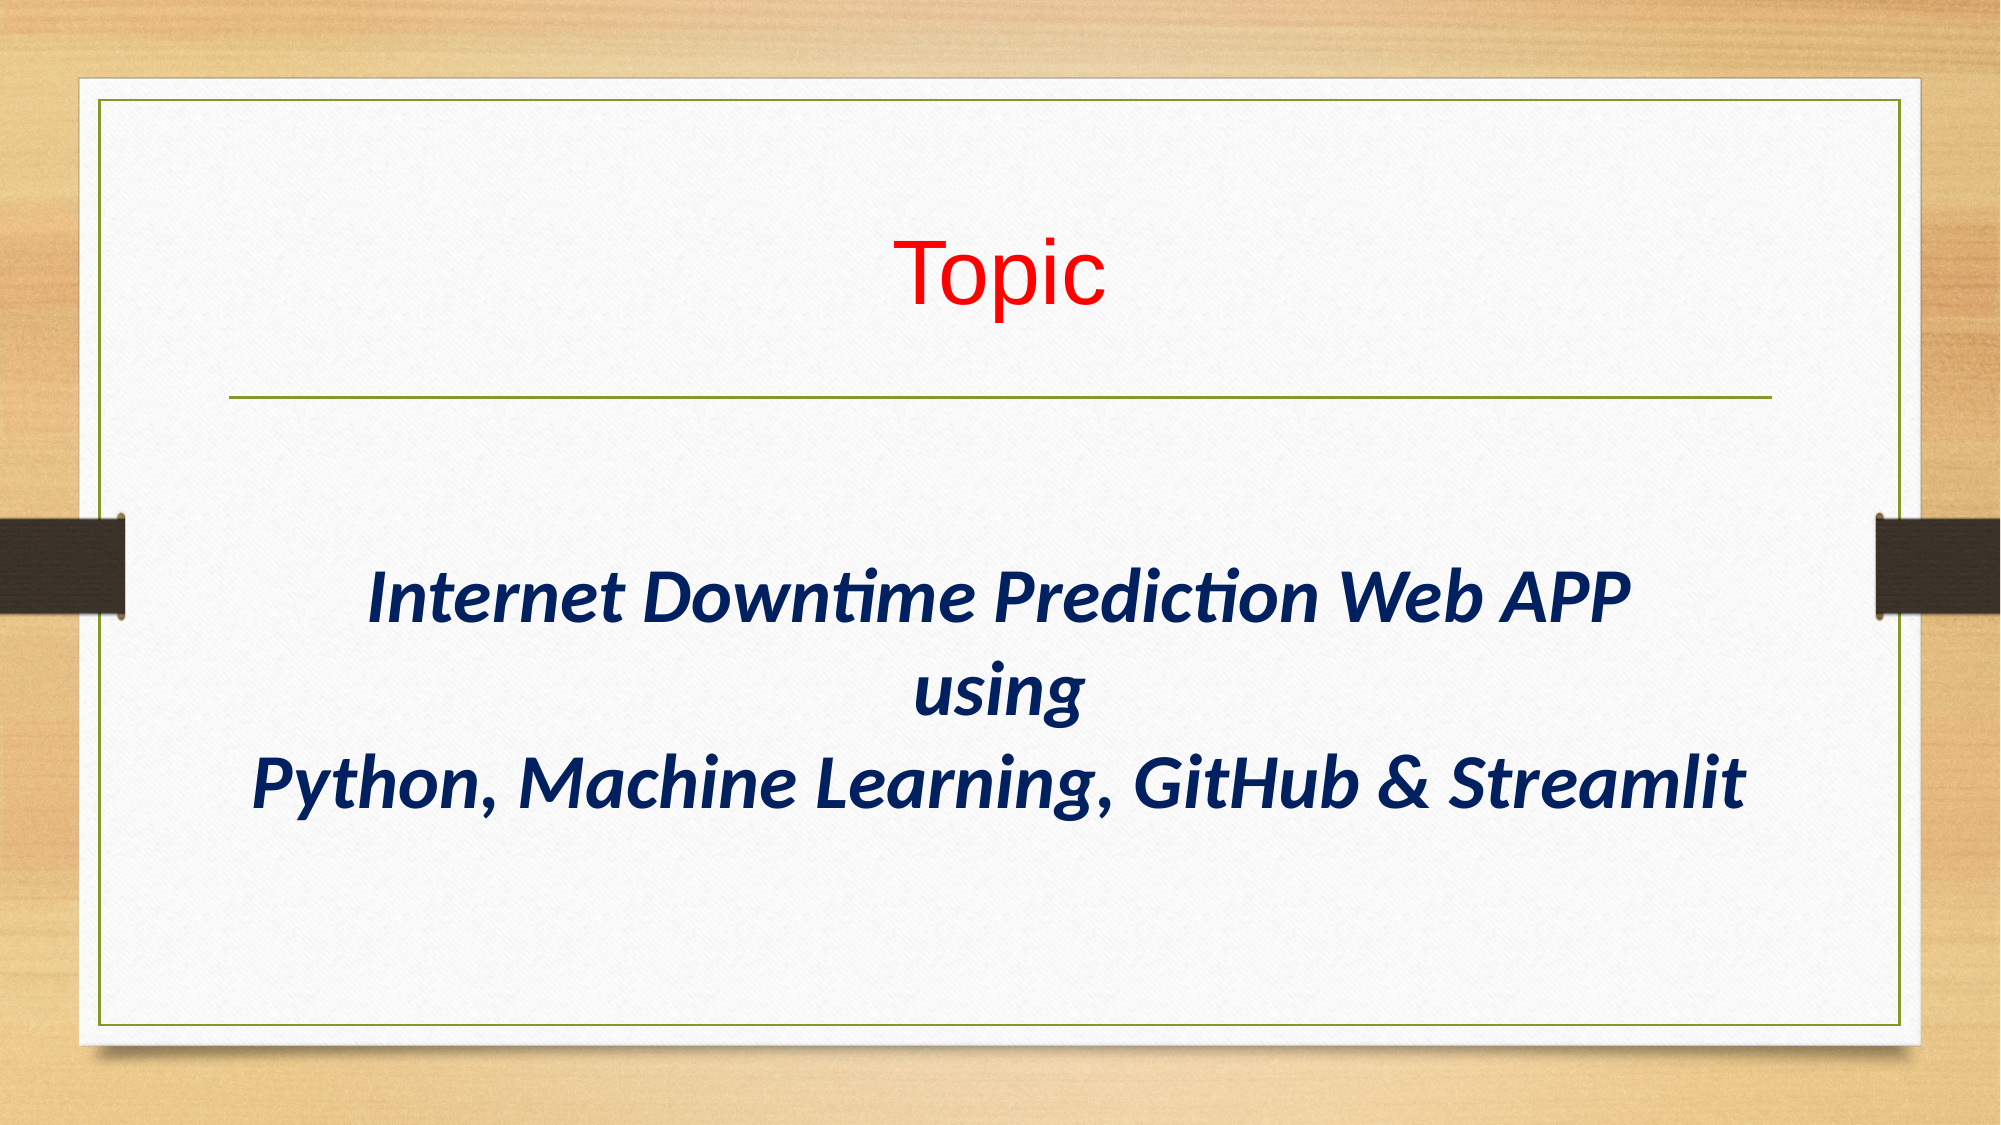

# Topic

Internet Downtime Prediction Web APP
using
Python, Machine Learning, GitHub & Streamlit